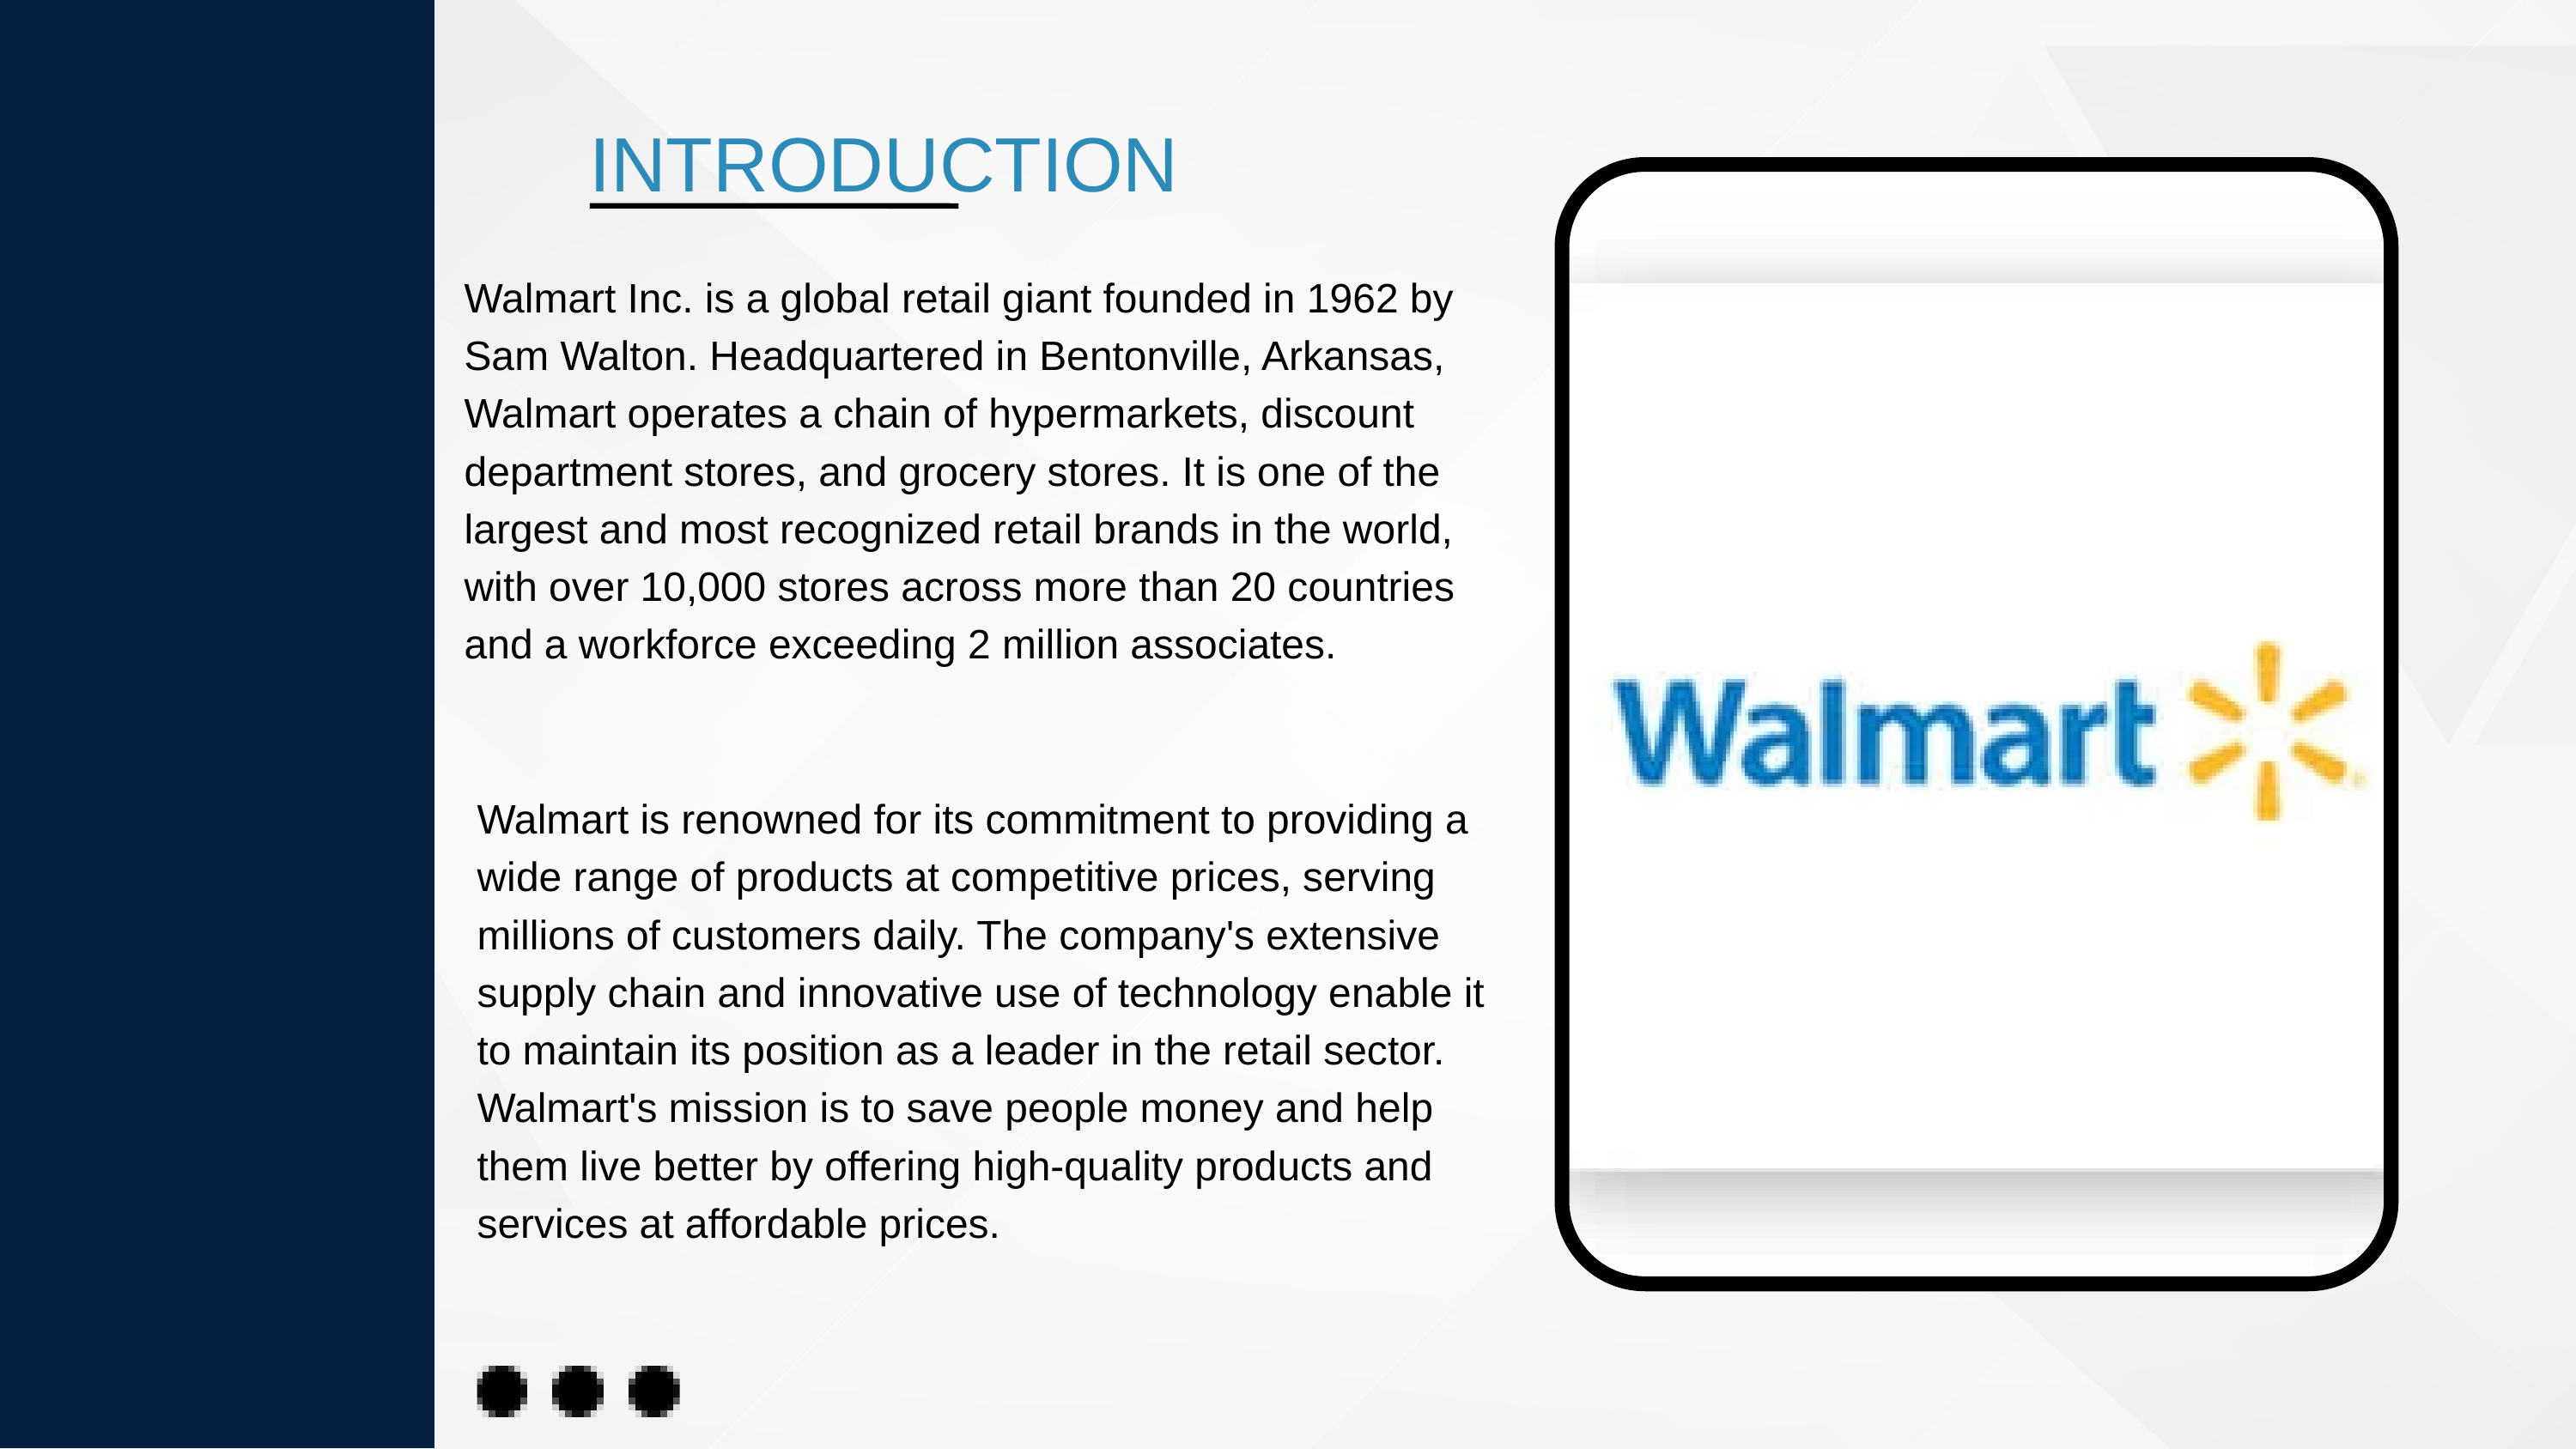

INTRODUCTION

Walmart Inc. is a global retail giant founded in 1962 by Sam Walton. Headquartered in Bentonville, Arkansas, Walmart operates a chain of hypermarkets, discount department stores, and grocery stores. It is one of the largest and most recognized retail brands in the world, with over 10,000 stores across more than 20 countries and a workforce exceeding 2 million associates.
Walmart is renowned for its commitment to providing a wide range of products at competitive prices, serving millions of customers daily. The company's extensive supply chain and innovative use of technology enable it to maintain its position as a leader in the retail sector. Walmart's mission is to save people money and help them live better by offering high-quality products and services at affordable prices.